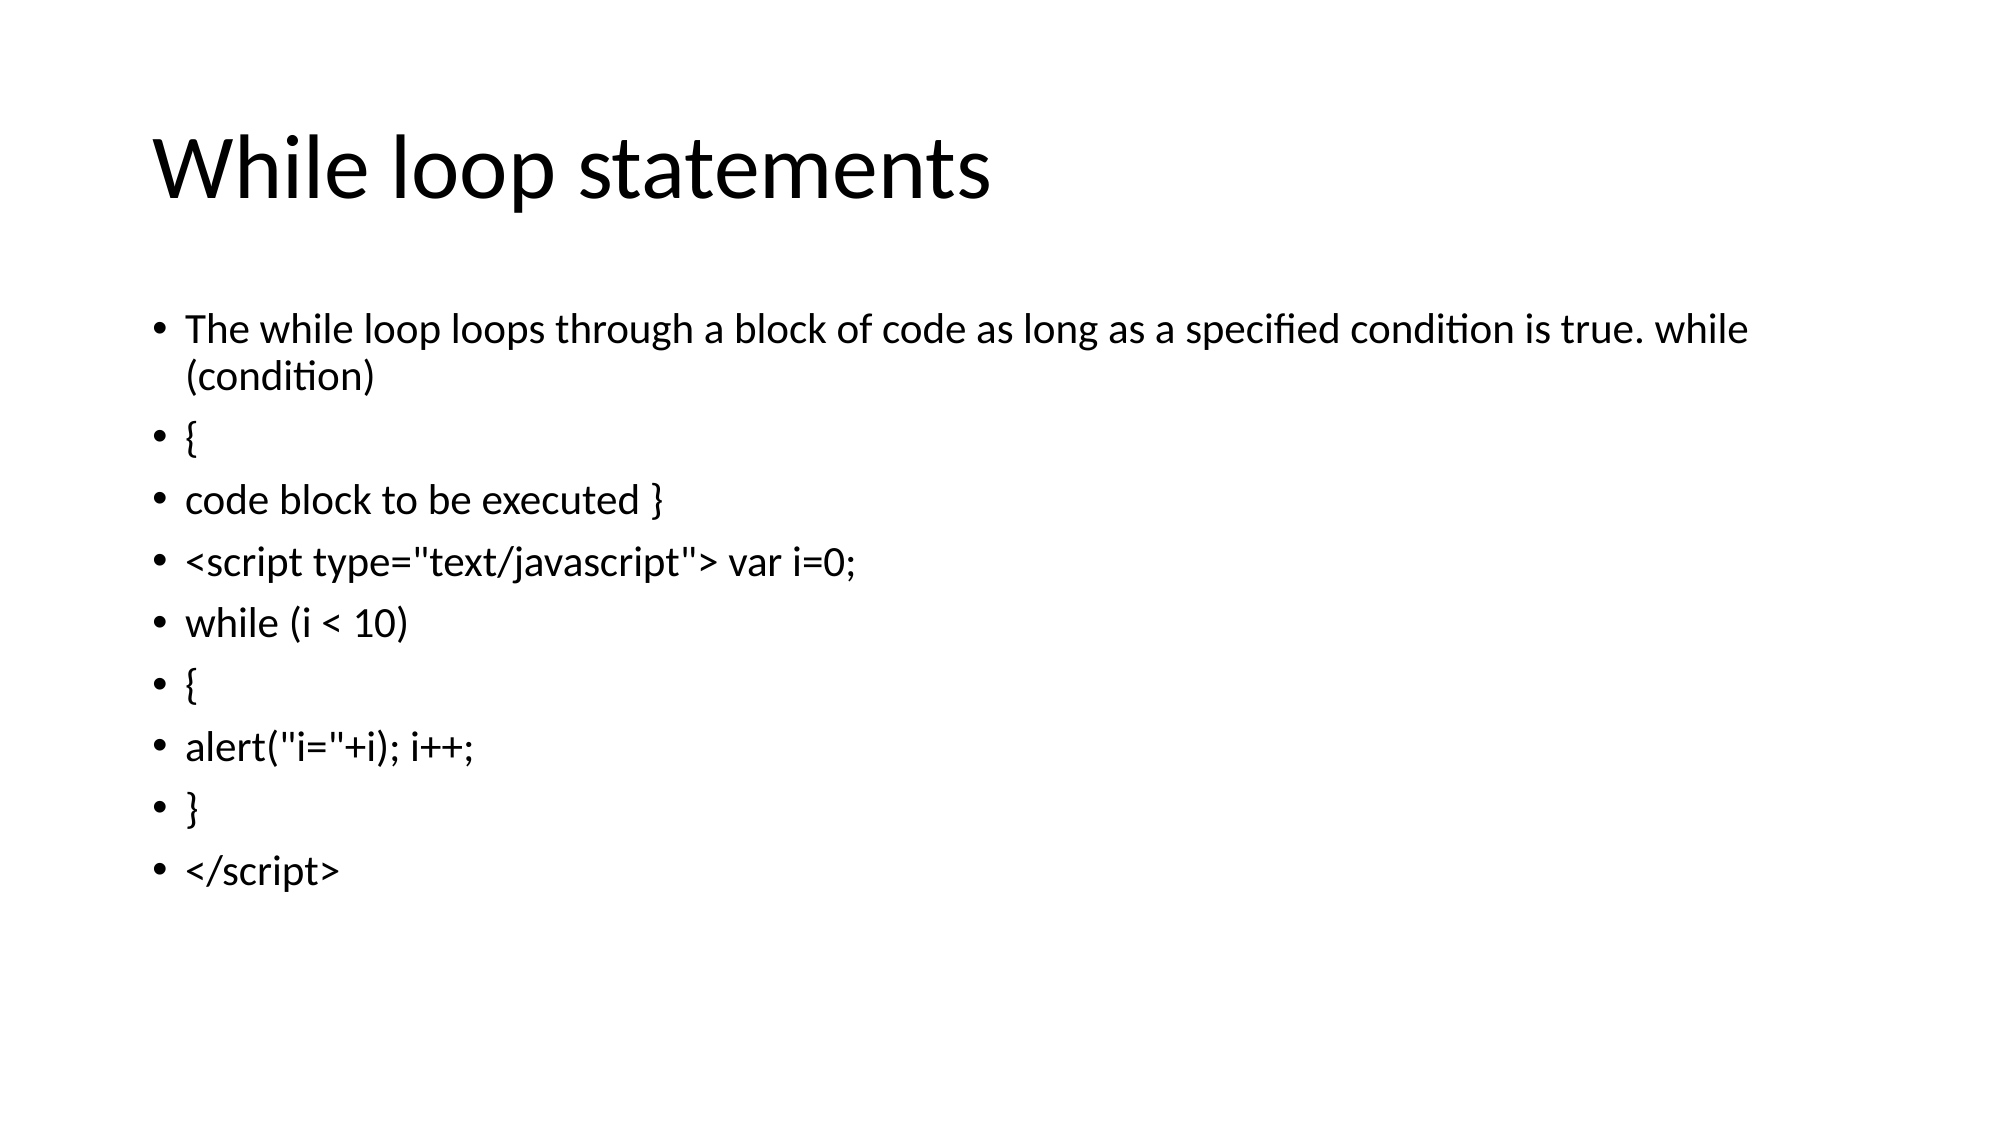

# While loop statements
The while loop loops through a block of code as long as a specified condition is true. while (condition)
{
code block to be executed }
<script type="text/javascript"> var i=0;
while (i < 10)
{
alert("i="+i); i++;
}
</script>